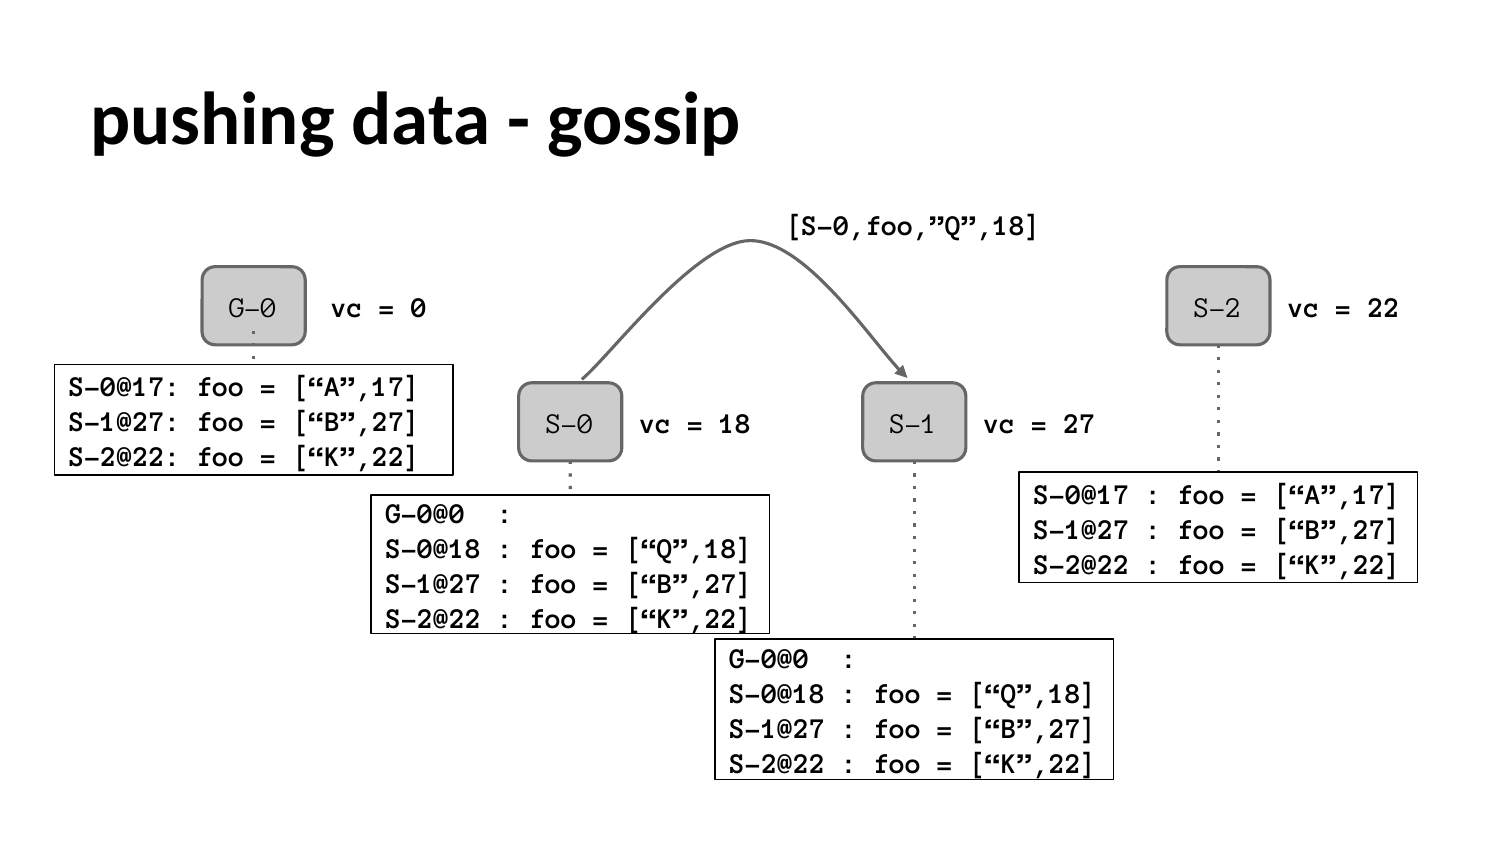

# pushing data - gossip
[S-0,foo,”Q”,18]

G-0
S-2
vc = 0
vc = 22
S-0@17: foo = [“A”,17]
S-1@27: foo = [“B”,27]
S-2@22: foo = [“K”,22]
S-0
S-1
vc = 18
vc = 27
S-0@17 : foo = [“A”,17]
S-1@27 : foo = [“B”,27]
S-2@22 : foo = [“K”,22]
G-0@0  :
S-0@18 : foo = [“Q”,18]
S-1@27 : foo = [“B”,27]
S-2@22 : foo = [“K”,22]
G-0@0  :
S-0@18 : foo = [“Q”,18]
S-1@27 : foo = [“B”,27]
S-2@22 : foo = [“K”,22]